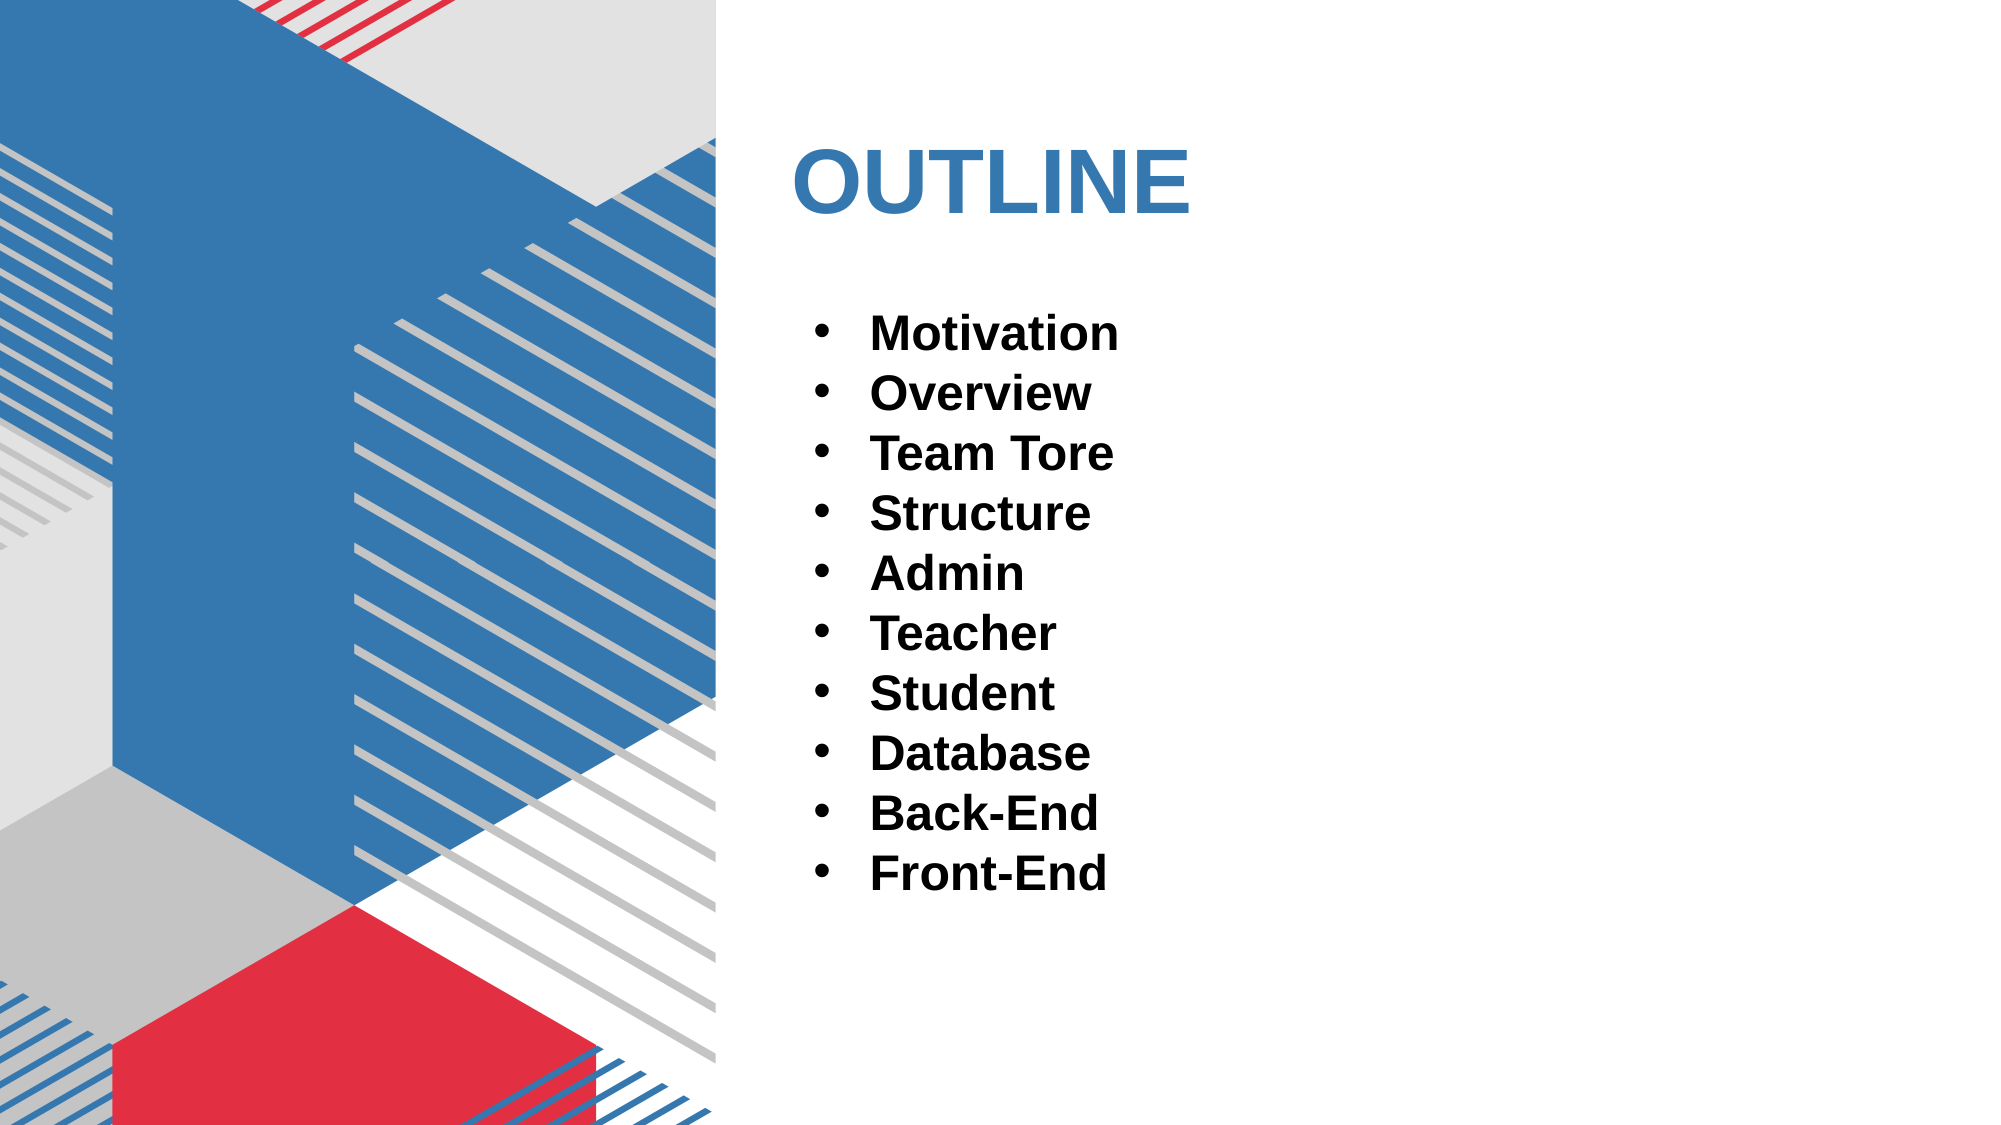

# OUTLINE
Motivation
Overview
Team Tore
Structure
Admin
Teacher
Student
Database
Back-End
Front-End
Click to add text